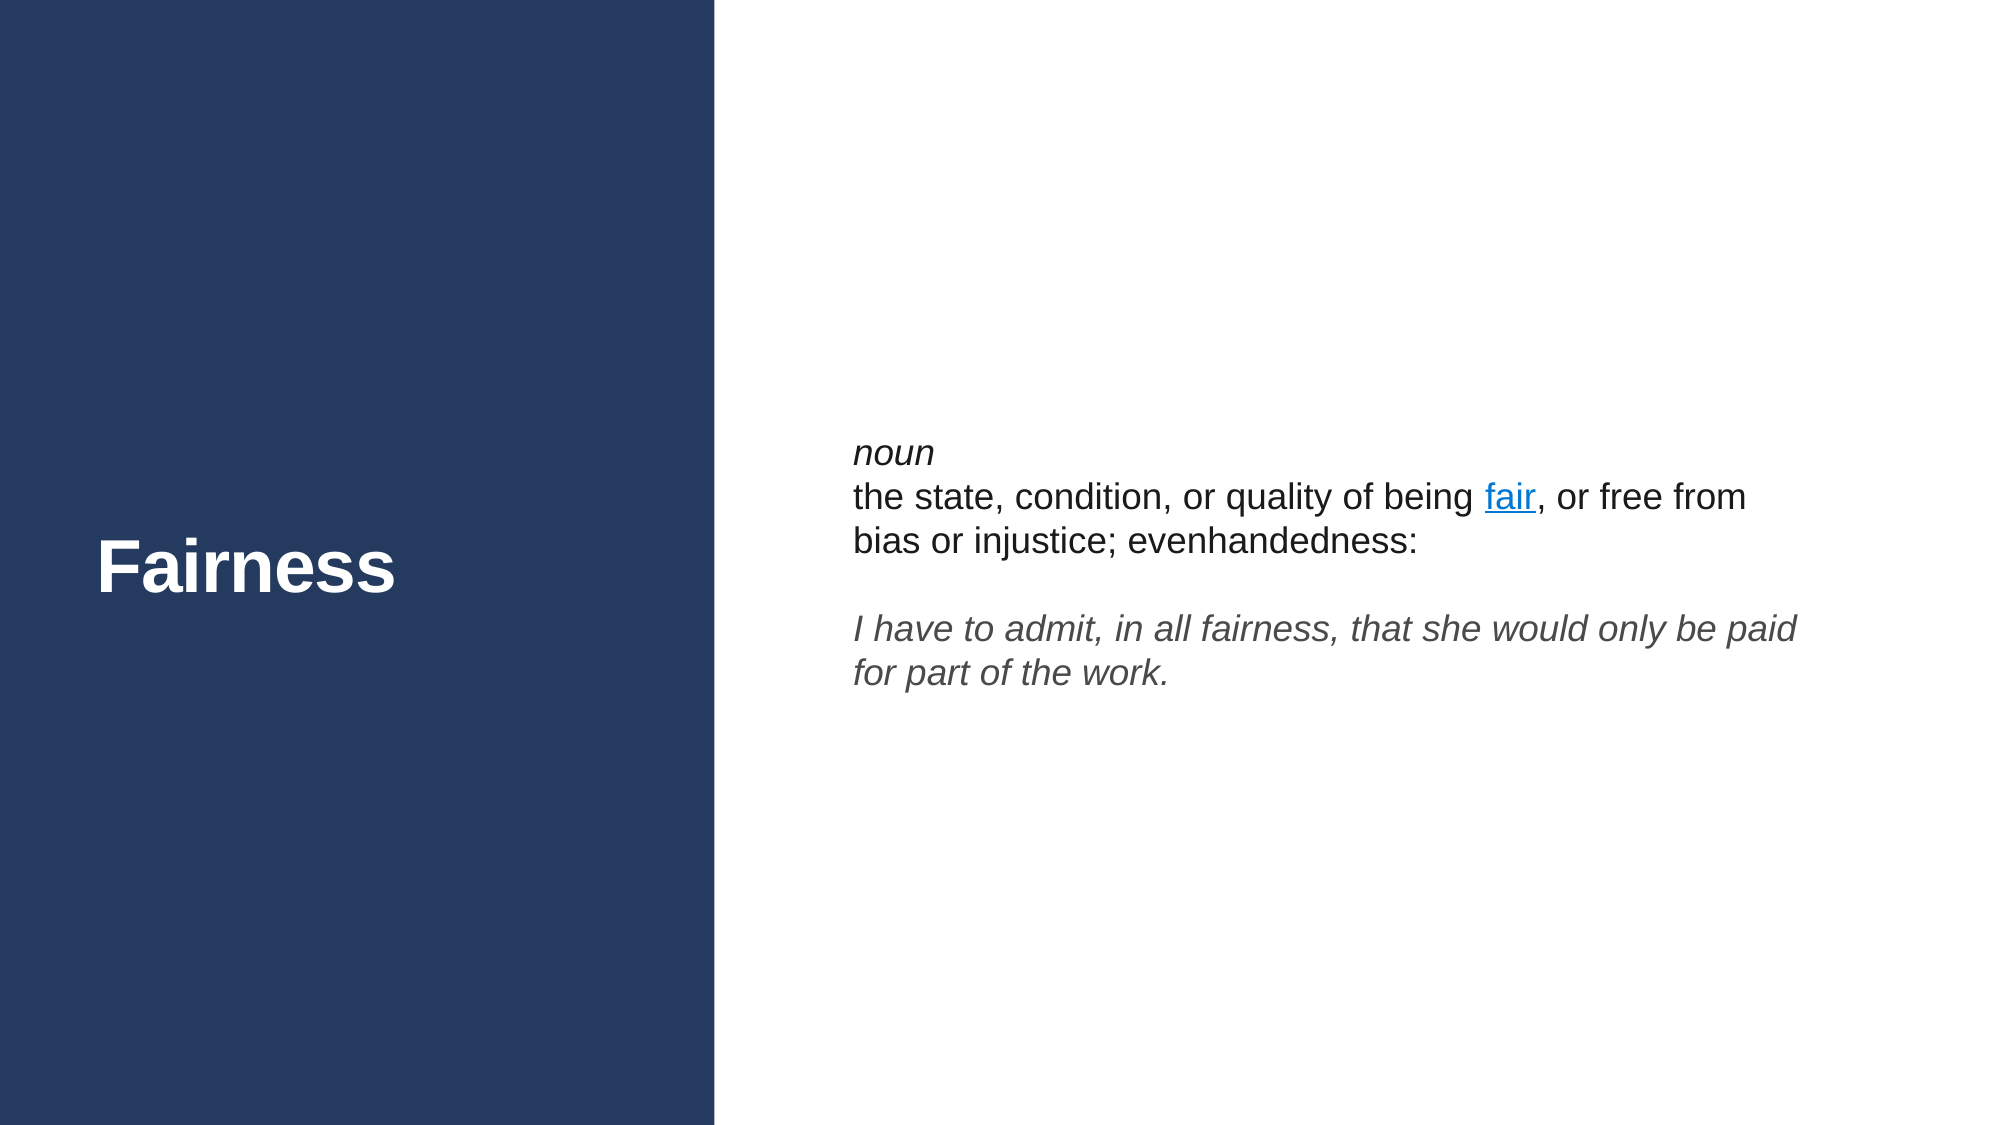

# Fairness
noun
the state, condition, or quality of being fair, or free from bias or injustice; evenhandedness:

I have to admit, in all fairness, that she would only be paid for part of the work.